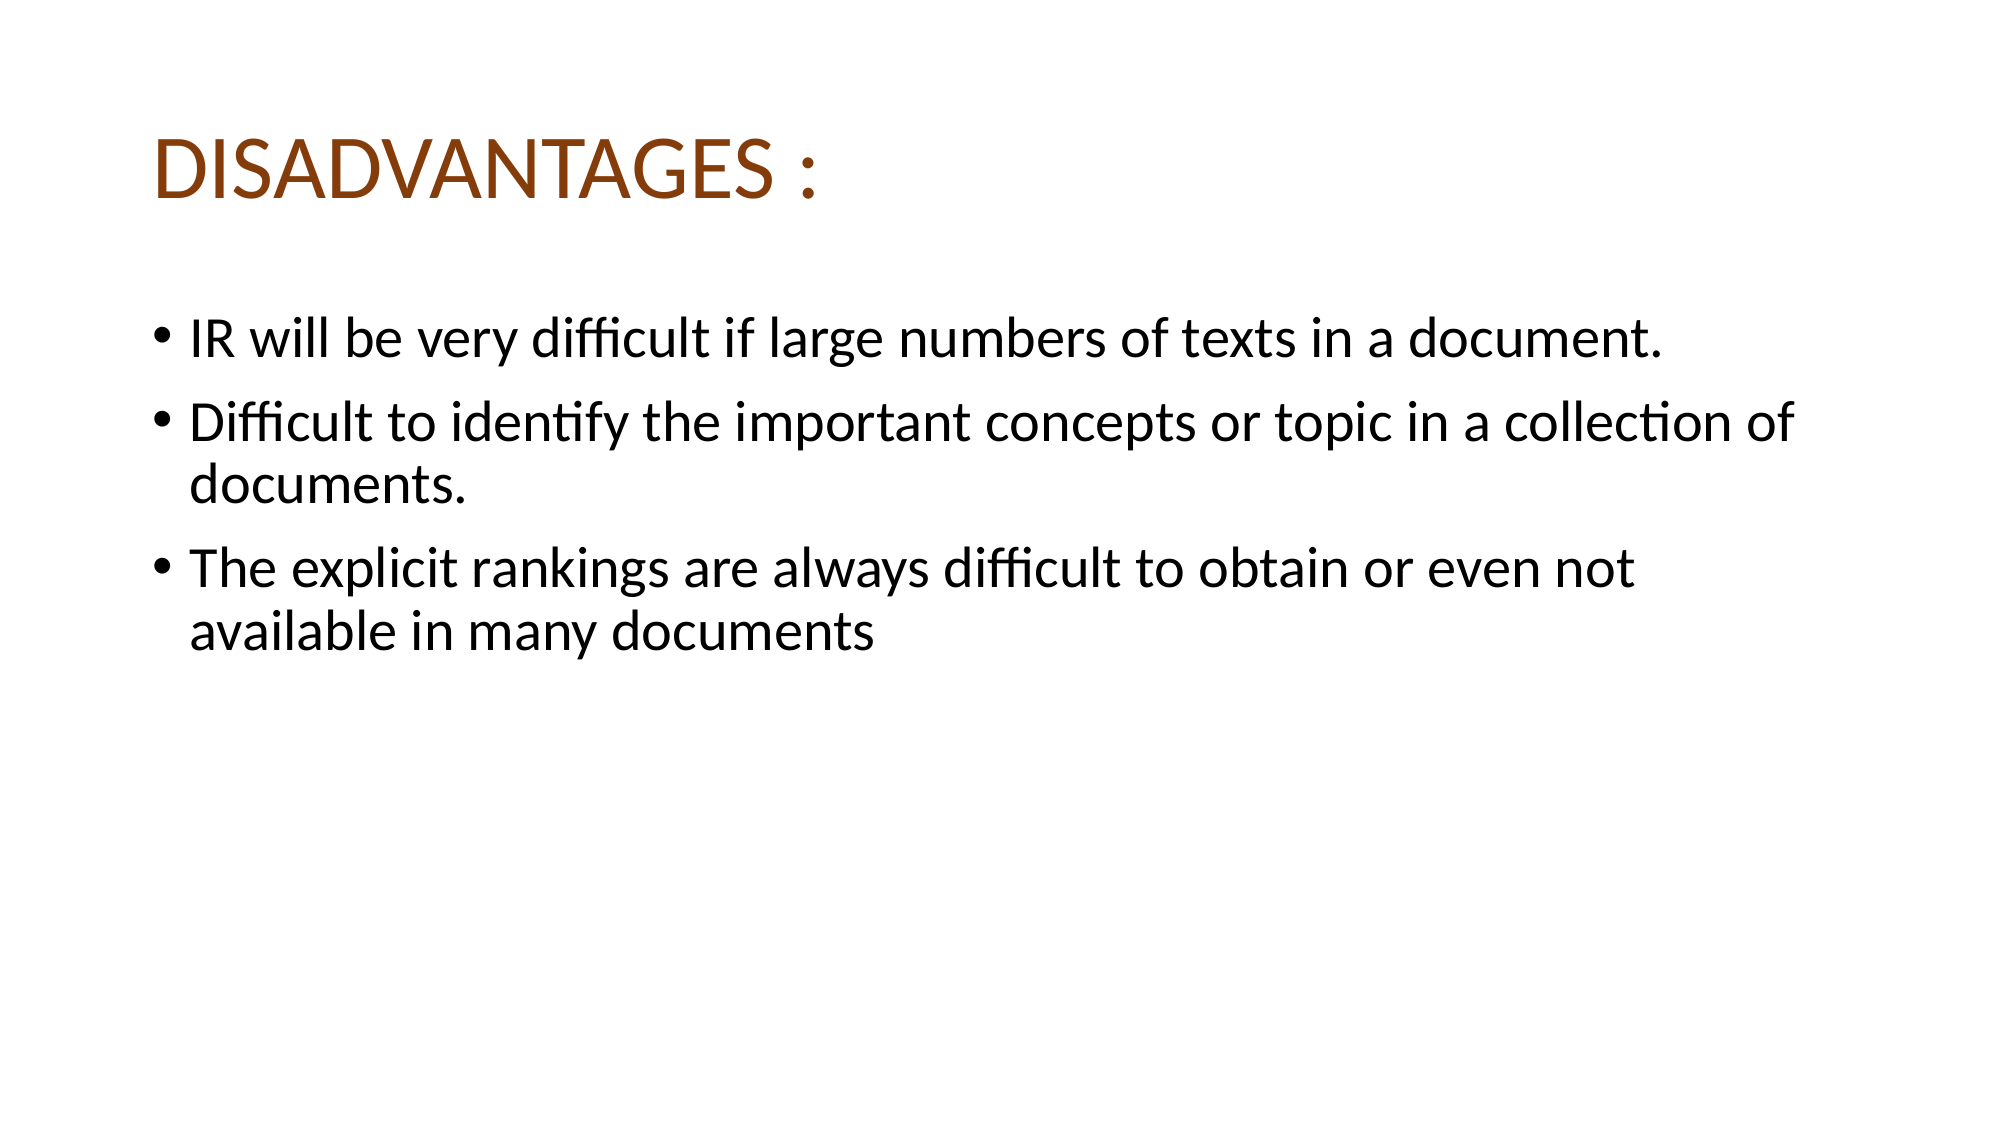

# DISADVANTAGES :
IR will be very difficult if large numbers of texts in a document.
Difficult to identify the important concepts or topic in a collection of documents.
The explicit rankings are always difficult to obtain or even not available in many documents